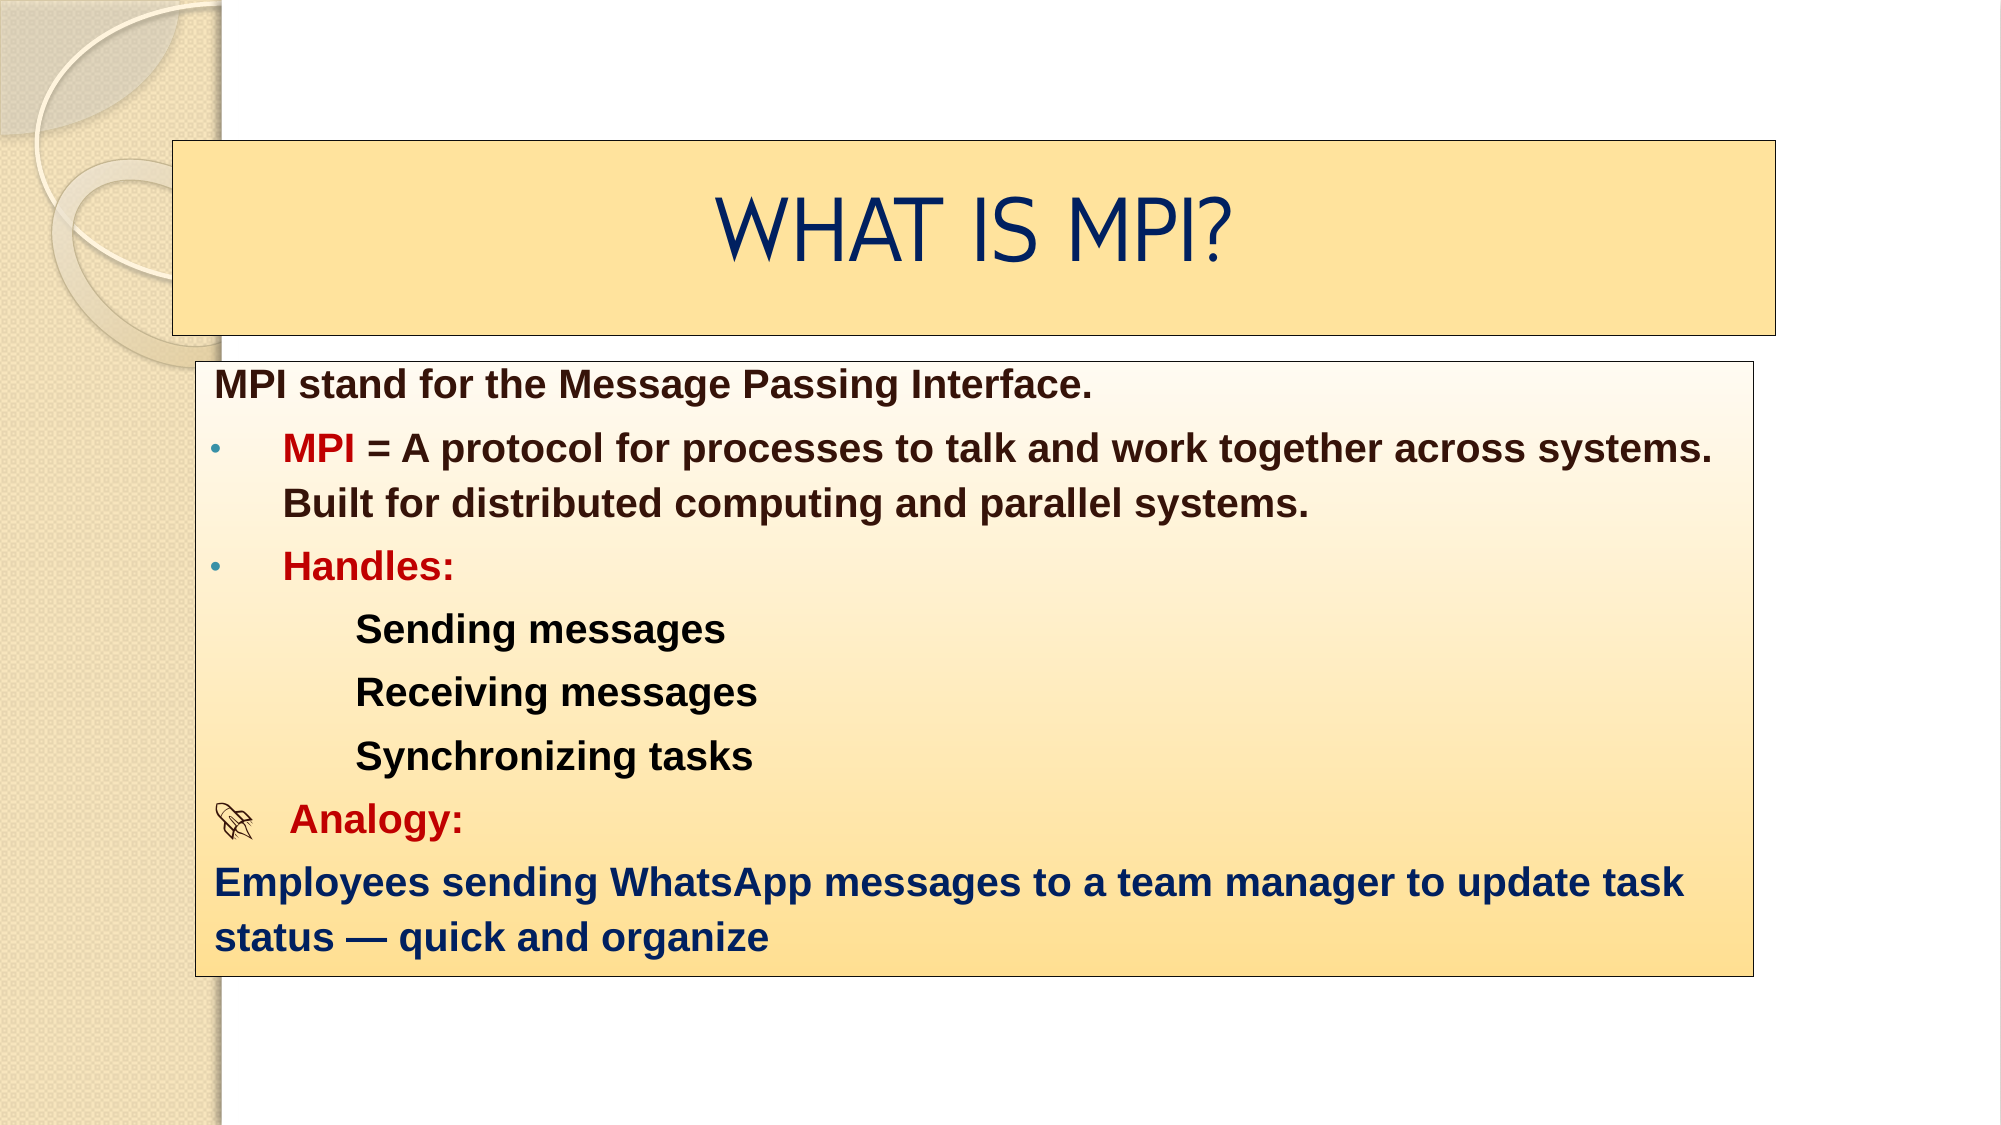

# WHAT IS MPI?
MPI stand for the Message Passing Interface.
MPI = A protocol for processes to talk and work together across systems. Built for distributed computing and parallel systems.
Handles:
Sending messages
Receiving messages
Synchronizing tasks
🚀   Analogy:
Employees sending WhatsApp messages to a team manager to update task status — quick and organize